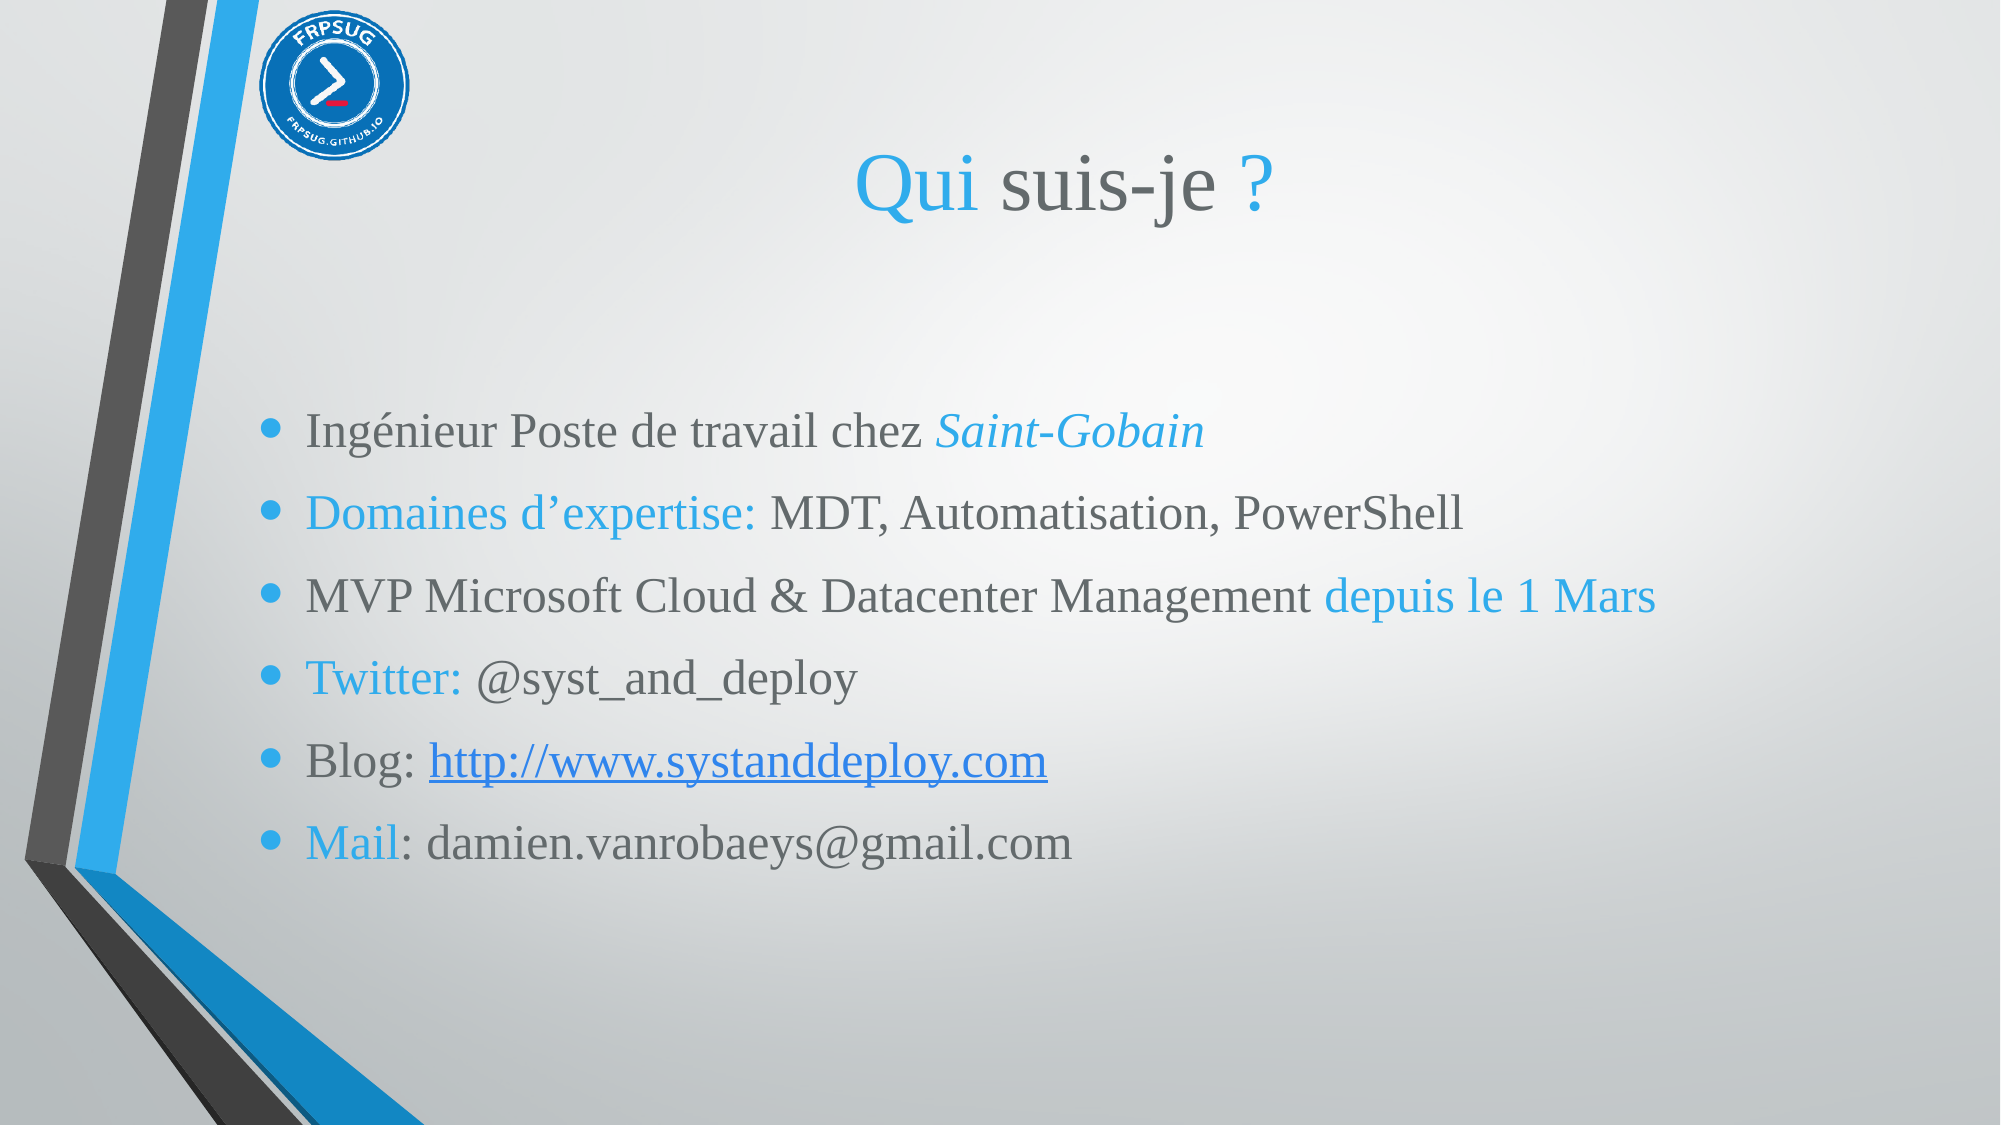

# Qui suis-je ?
Ingénieur Poste de travail chez Saint-Gobain
Domaines d’expertise: MDT, Automatisation, PowerShell
MVP Microsoft Cloud & Datacenter Management depuis le 1 Mars
Twitter: @syst_and_deploy
Blog: http://www.systanddeploy.com
Mail: damien.vanrobaeys@gmail.com